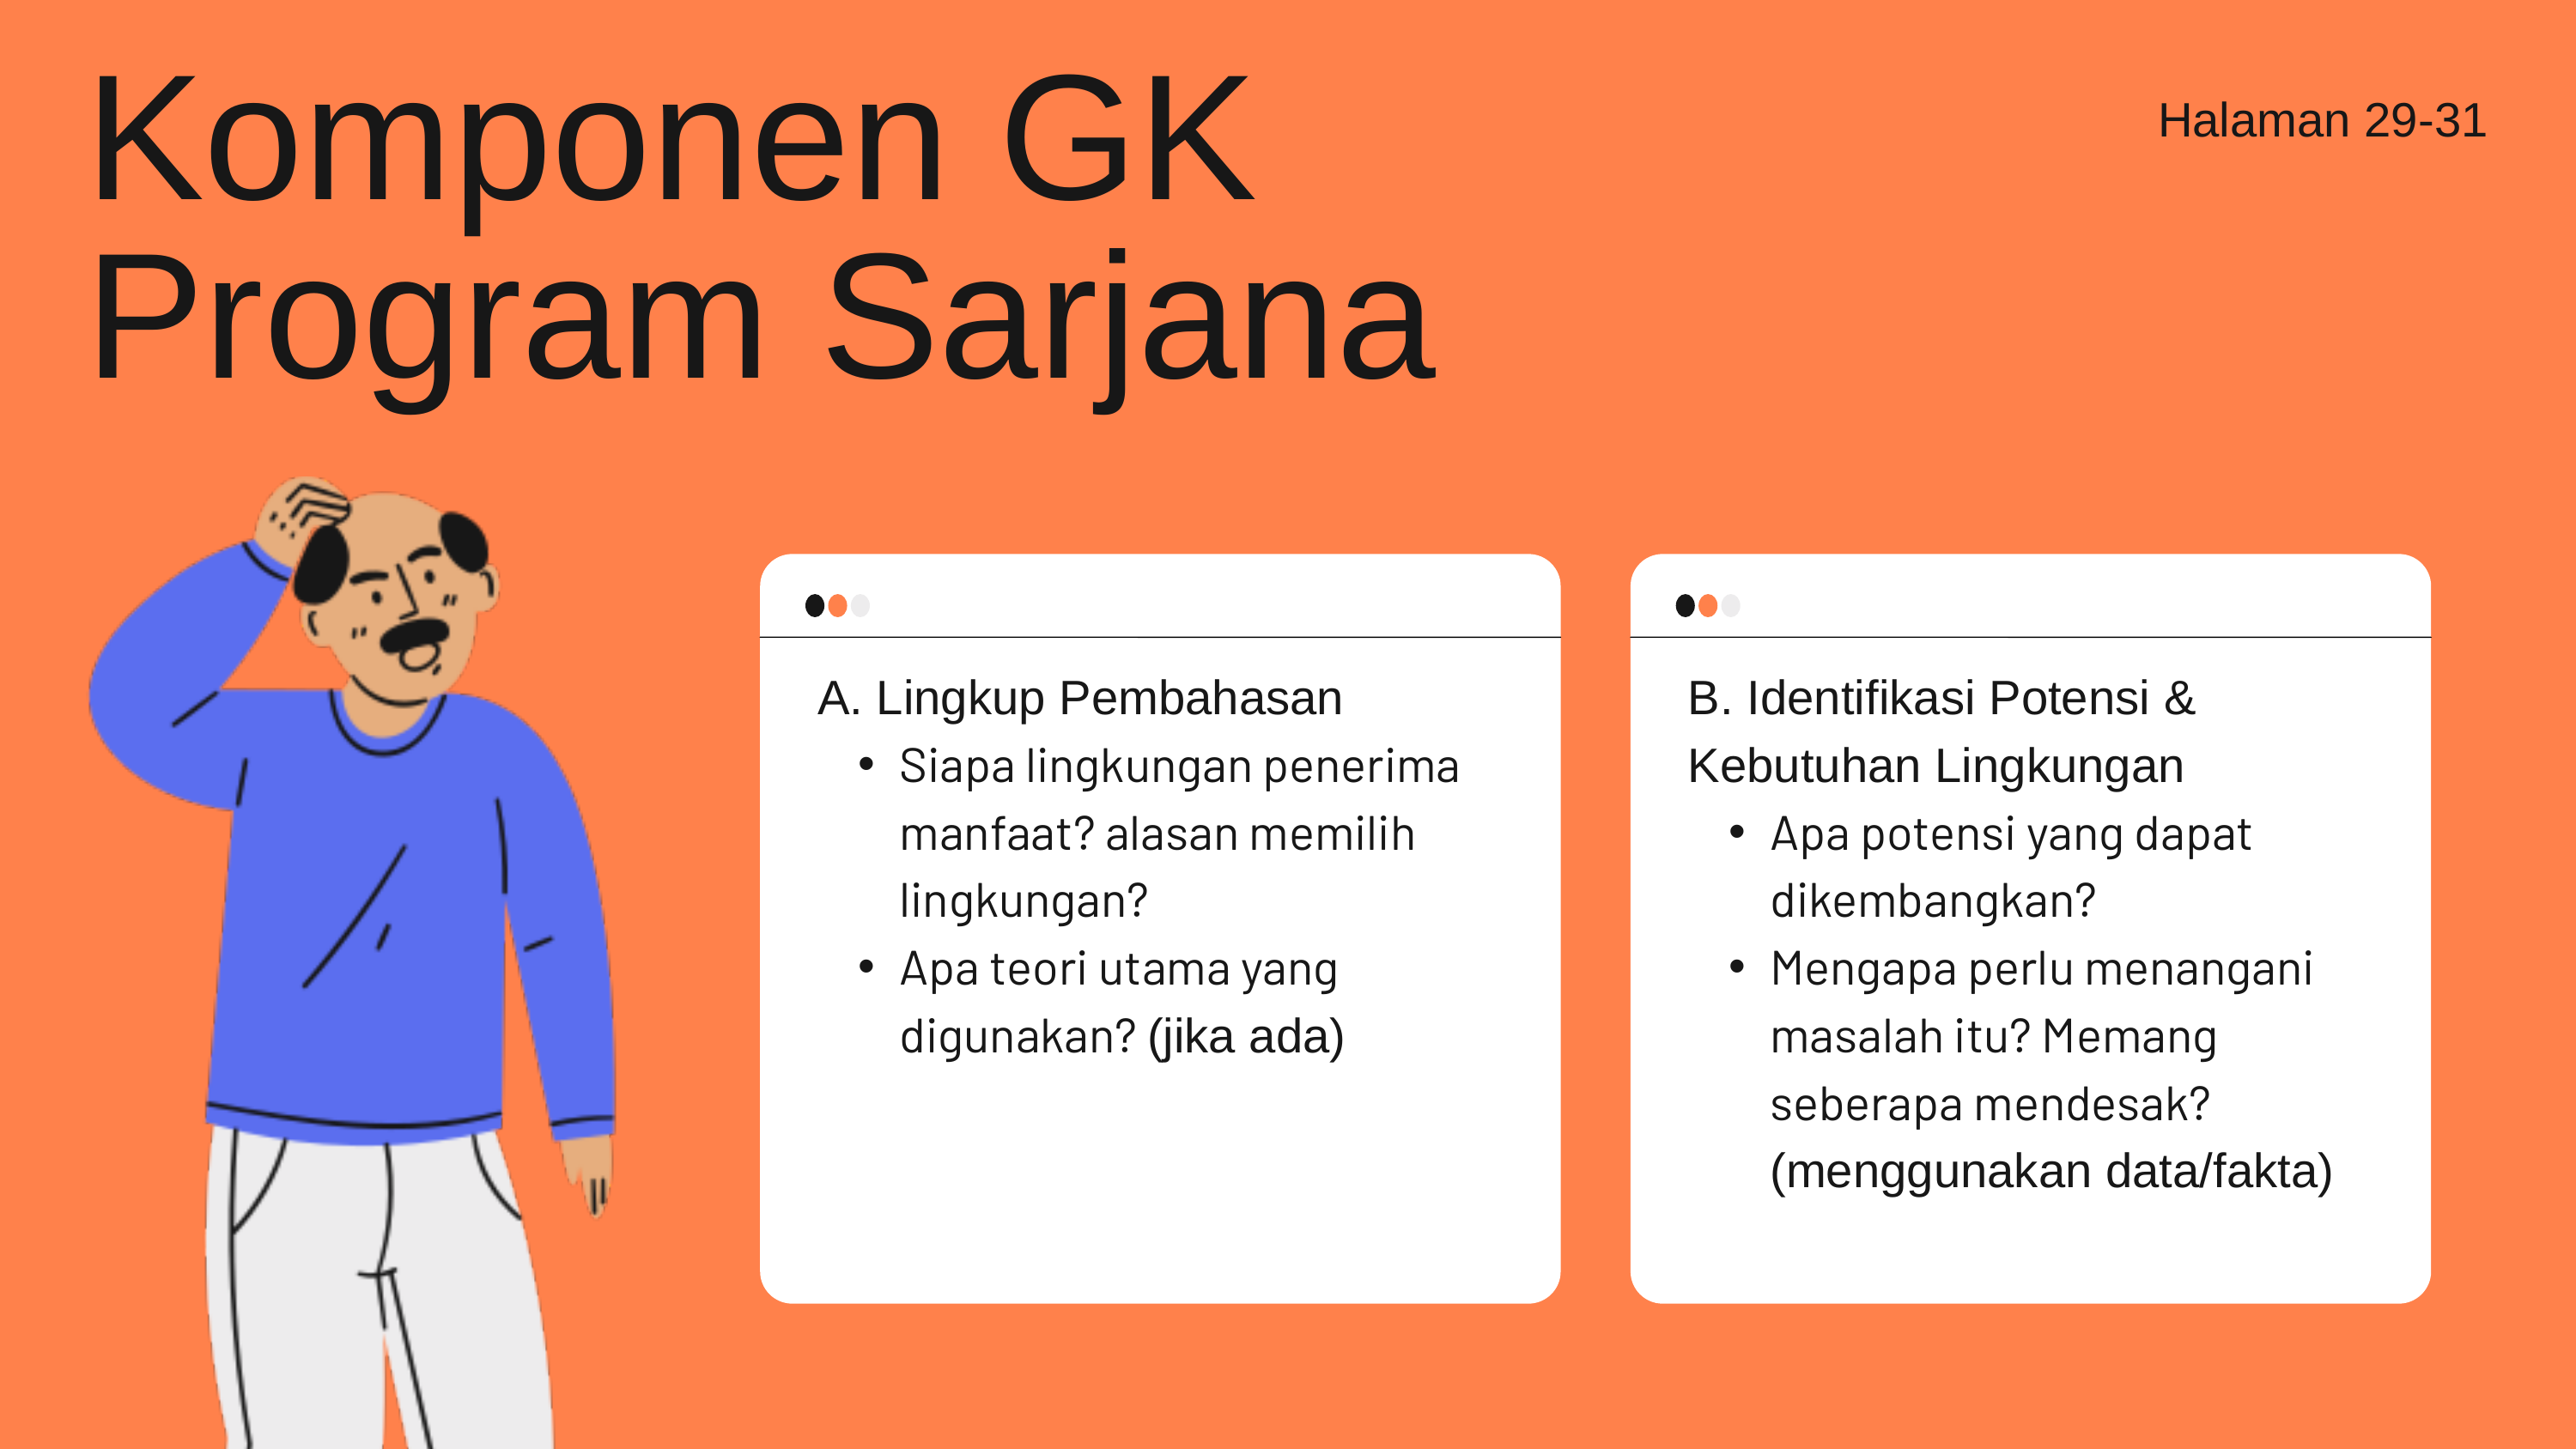

Komponen GK Program Sarjana
Halaman 29-31

A. Lingkup Pembahasan
Siapa lingkungan penerima manfaat? alasan memilih lingkungan?
Apa teori utama yang digunakan? (jika ada)
B. Identifikasi Potensi & Kebutuhan Lingkungan
Apa potensi yang dapat dikembangkan?
Mengapa perlu menangani masalah itu? Memang seberapa mendesak? (menggunakan data/fakta)